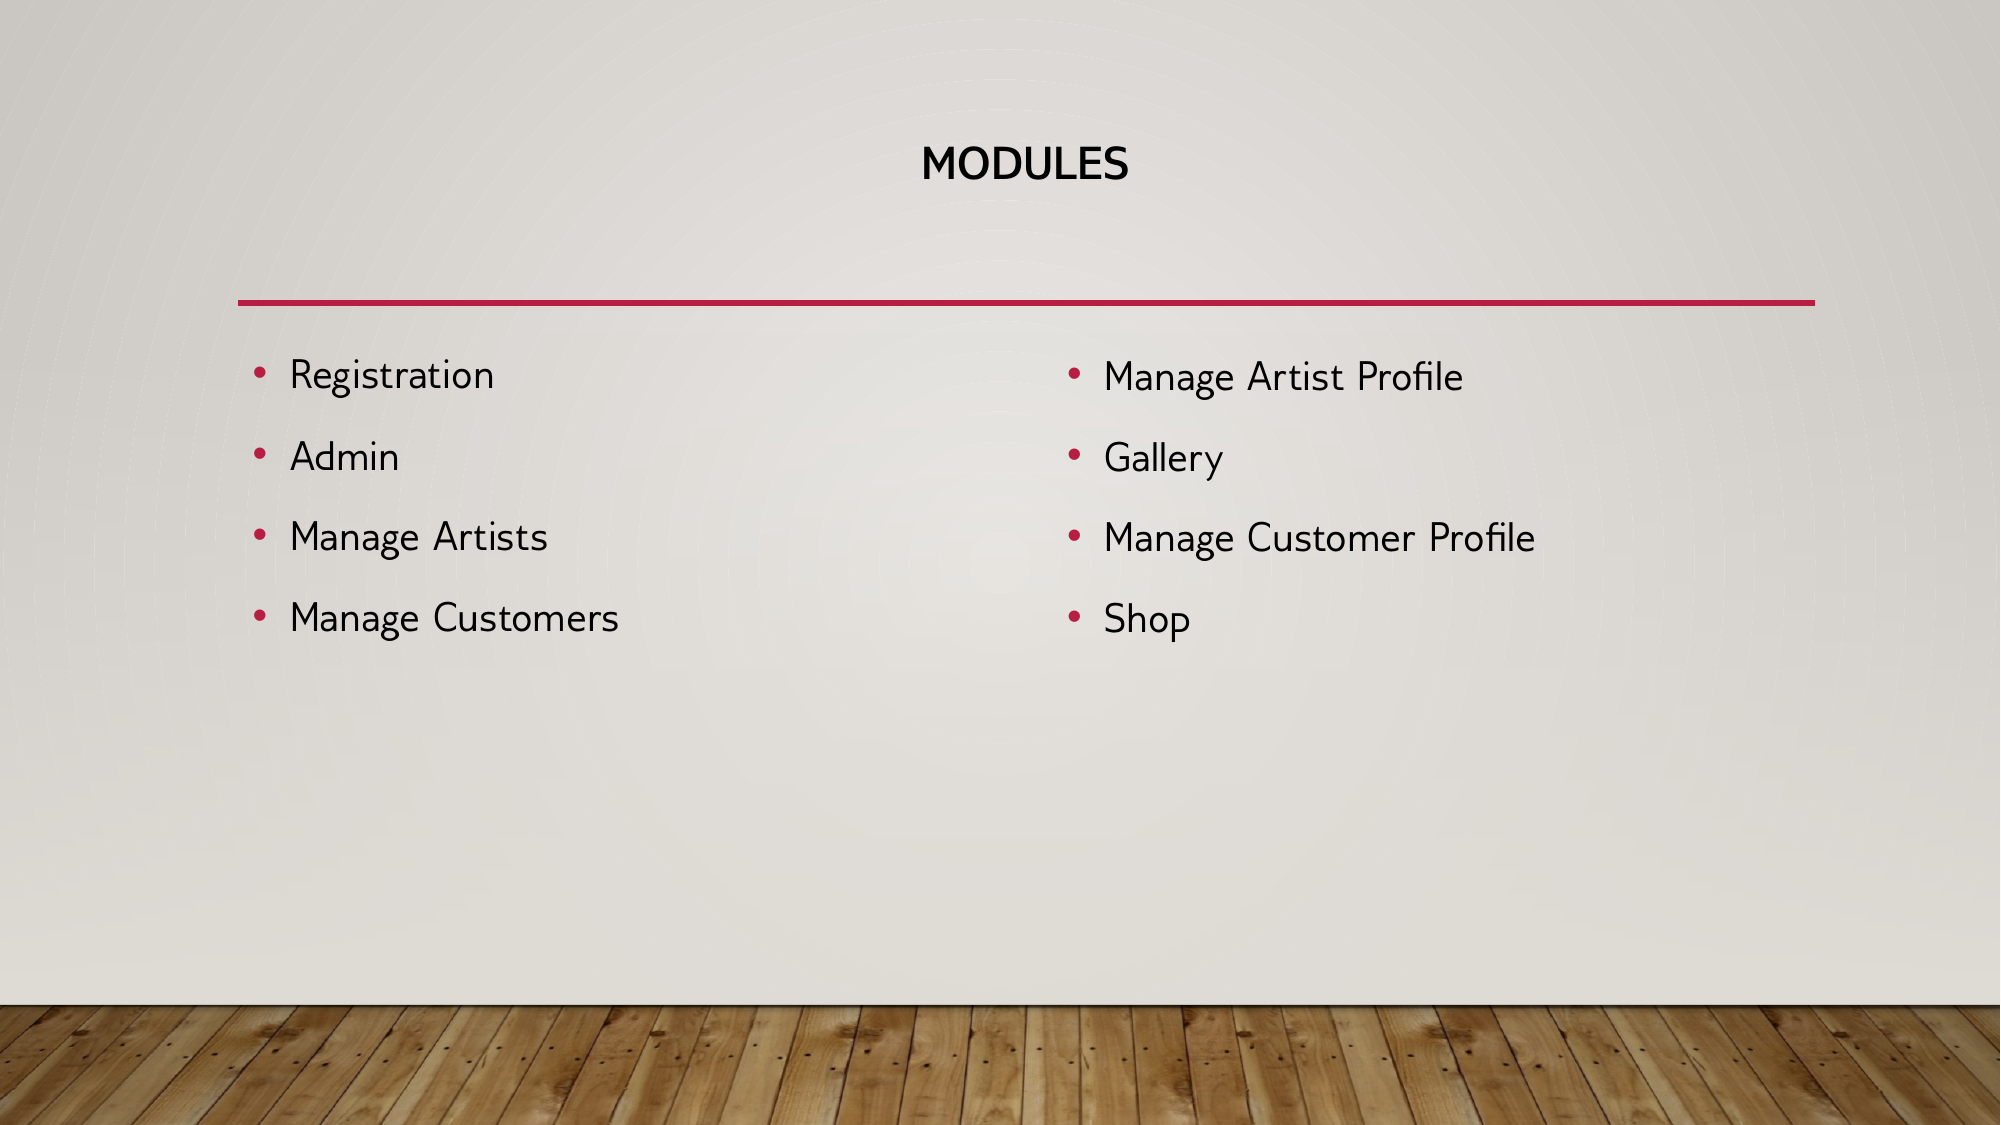

# Modules
Registration
Admin
Manage Artists
Manage Customers

Manage Artist Profile
Gallery
Manage Customer Profile
Shop